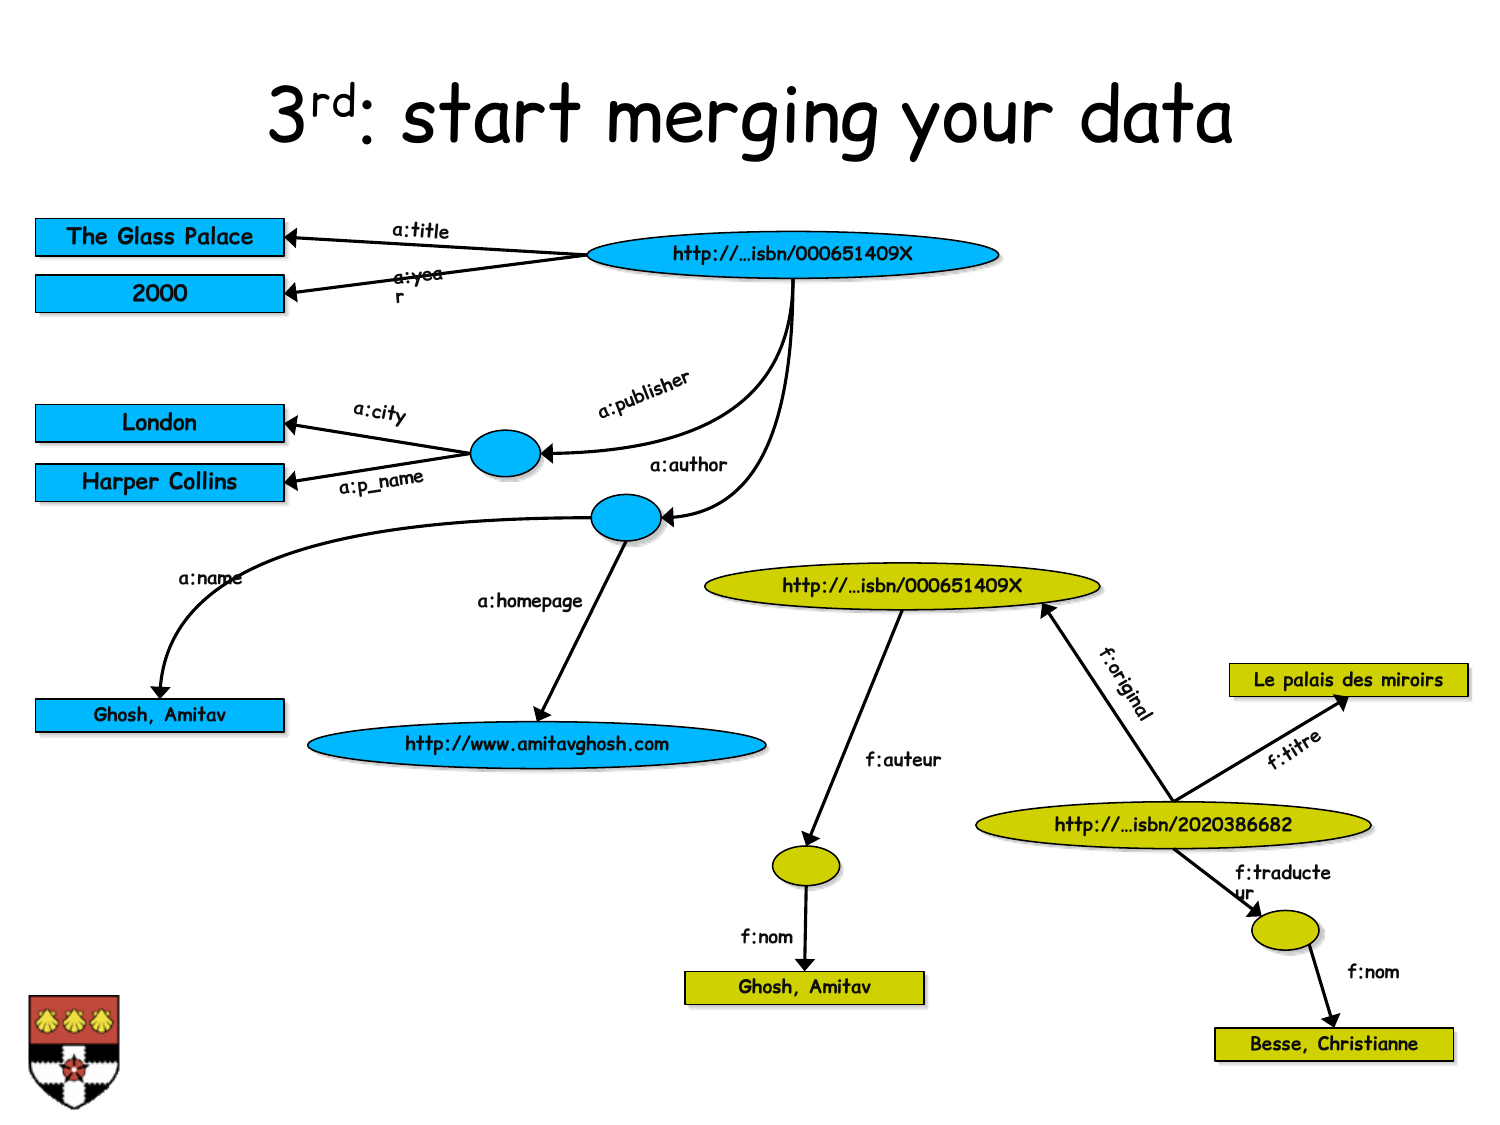

# 3rd: start merging your data
a:title
The Glass Palace
http://…isbn/000651409X
a:year
2000
a:publisher
a:city
London

a:author
Harper Collins
a:p_name

a:name
http://…isbn/000651409X
a:homepage
Le palais des miroirs
f:original
Ghosh, Amitav
http://www.amitavghosh.com
f:titre
f:auteur
http://…isbn/2020386682

f:traducteur

f:nom
f:nom
Ghosh, Amitav
Besse, Christianne